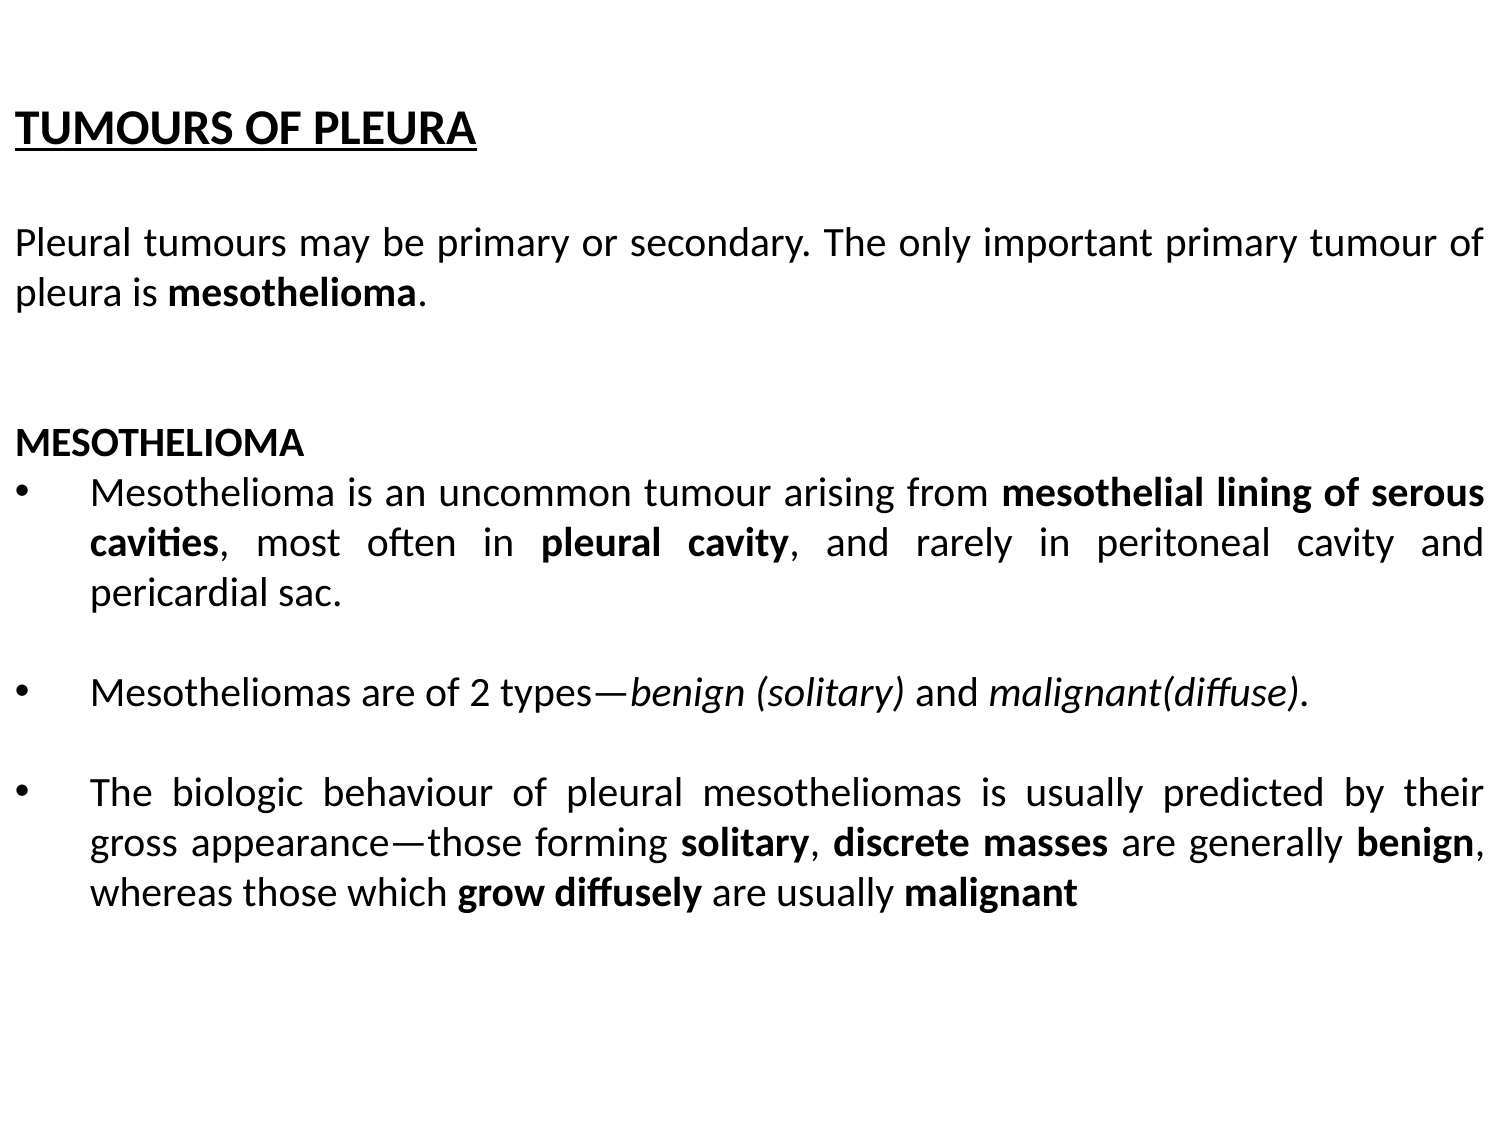

TUMOURS OF PLEURA

Pleural tumours may be primary or secondary. The only important primary tumour of pleura is mesothelioma.

MESOTHELIOMA
Mesothelioma is an uncommon tumour arising from mesothelial lining of serous cavities, most often in pleural cavity, and rarely in peritoneal cavity and pericardial sac.

Mesotheliomas are of 2 types—benign (solitary) and malignant(diffuse).

The biologic behaviour of pleural mesotheliomas is usually predicted by their gross appearance—those forming solitary, discrete masses are generally benign, whereas those which grow diffusely are usually malignant